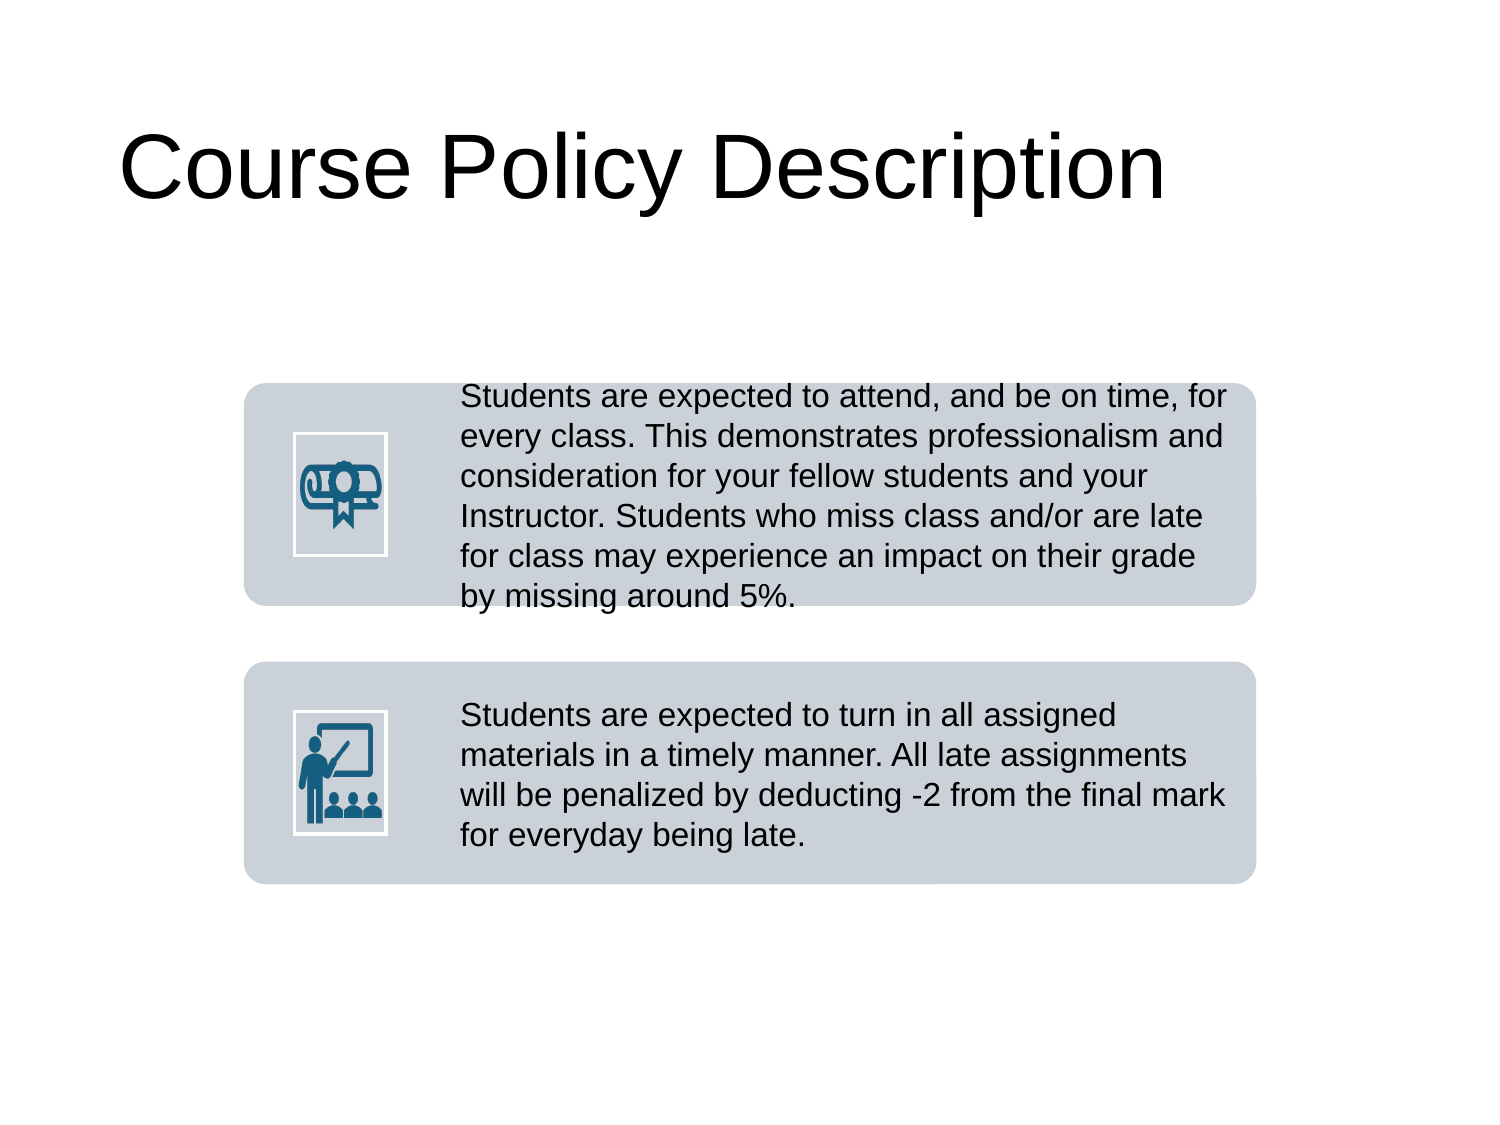

# Course Policy Description

Students are expected to attend, and be on time, for every class. This demonstrates professionalism and consideration for your fellow students and your Instructor. Students who miss class and/or are late for class may experience an impact on their grade by missing around 5%.

Students are expected to turn in all assigned materials in a timely manner. All late assignments will be penalized by deducting -2 from the final mark for everyday being late.